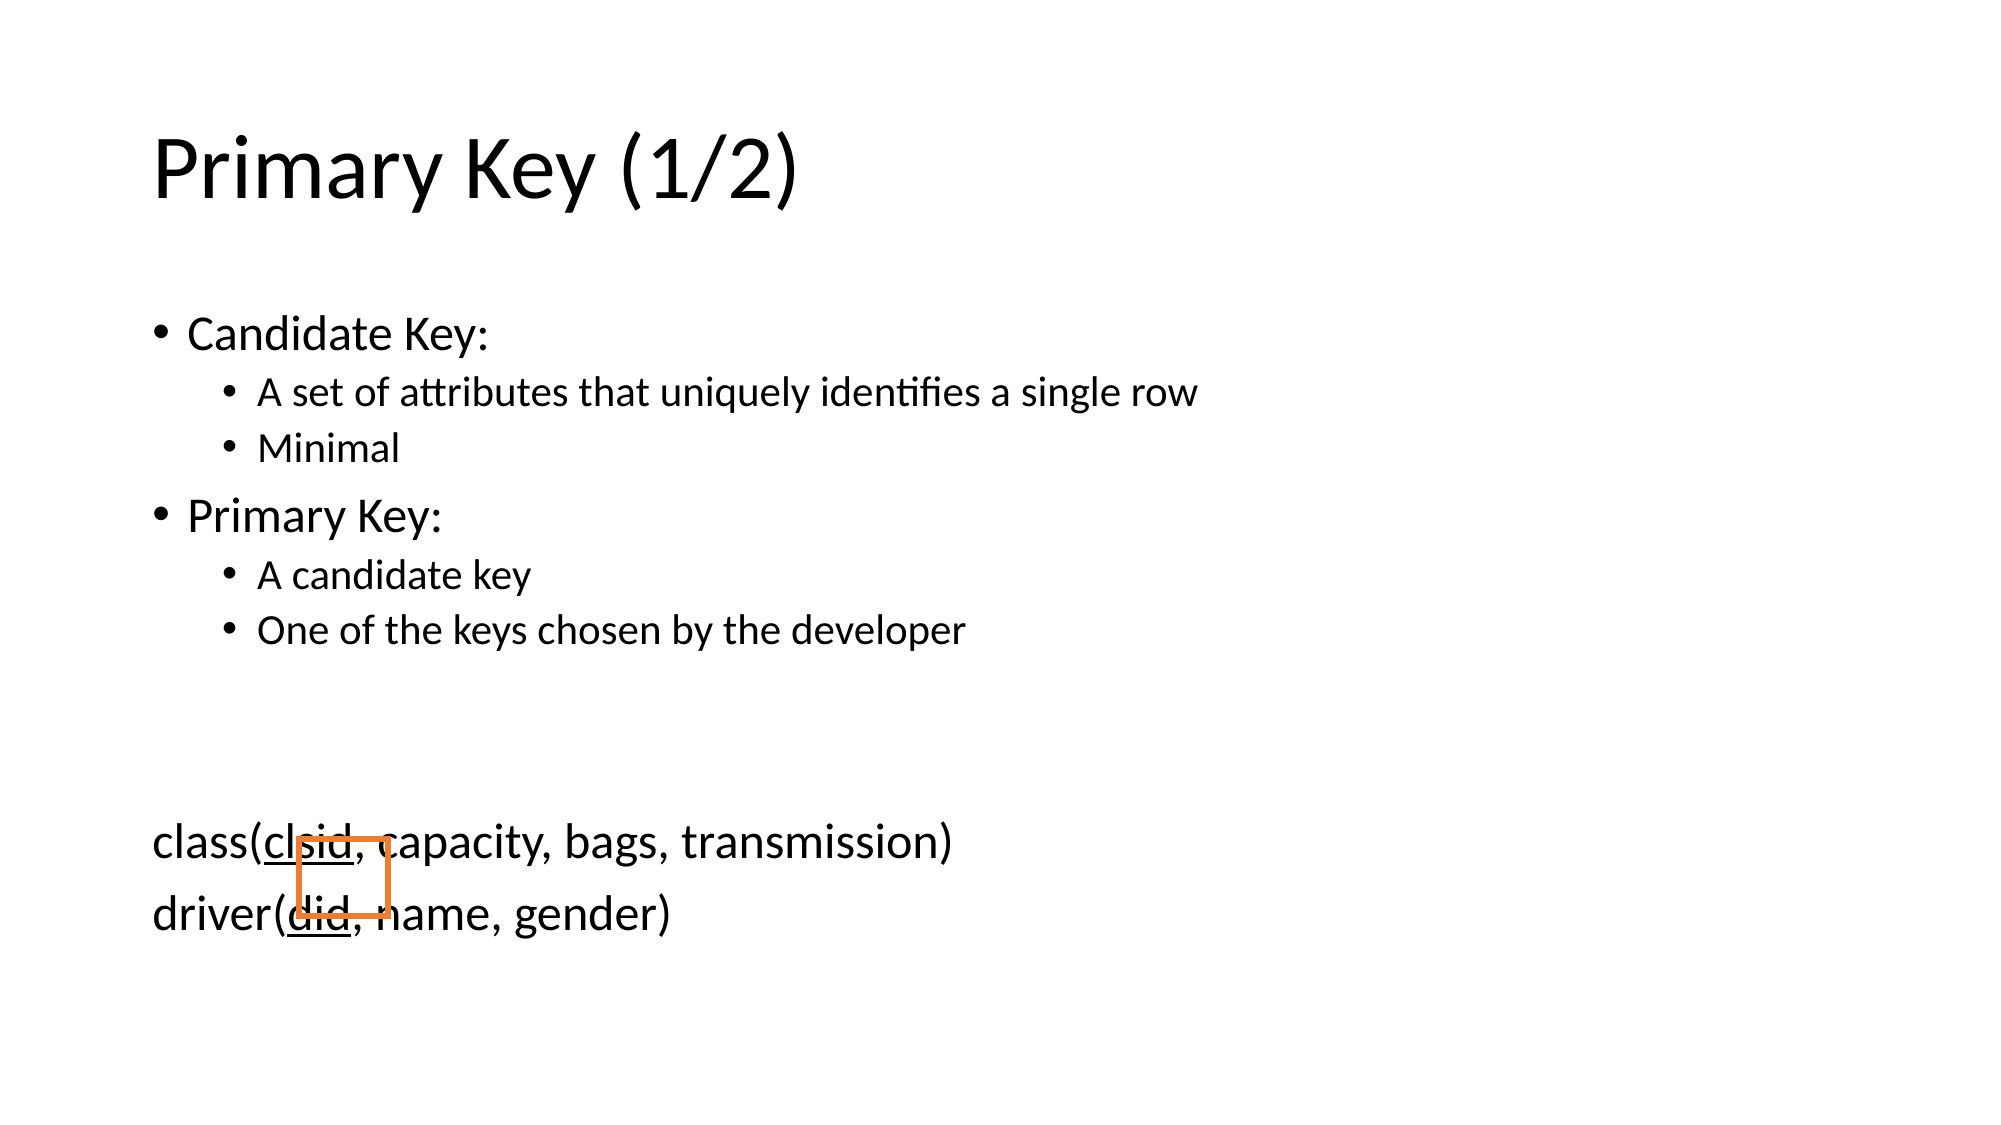

# Primary Key (1/2)
Candidate Key:
A set of attributes that uniquely identifies a single row
Minimal
Primary Key:
A candidate key
One of the keys chosen by the developer

class(clsid, capacity, bags, transmission)
driver(did, name, gender)